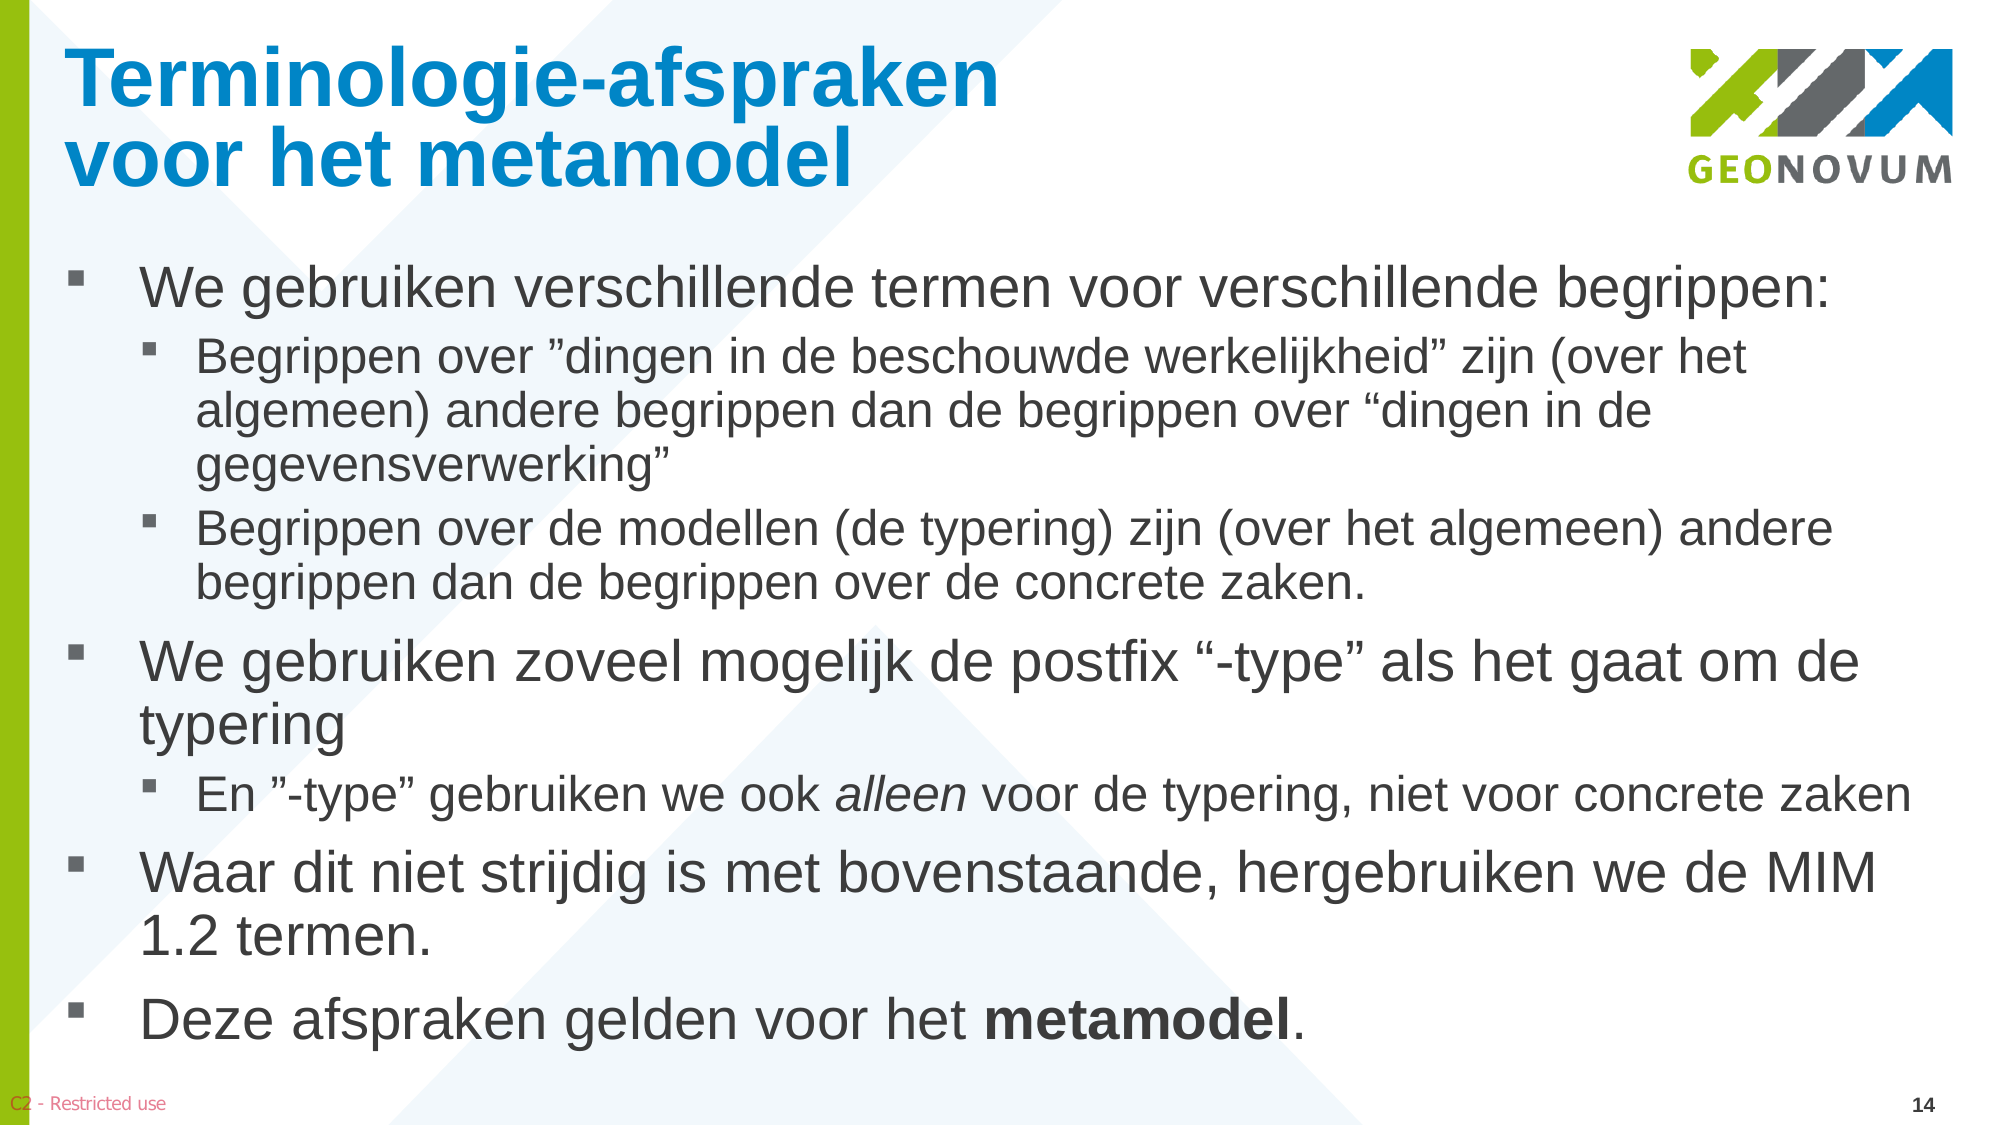

# Terminologie-afspraken voor het metamodel
We gebruiken verschillende termen voor verschillende begrippen:
Begrippen over ”dingen in de beschouwde werkelijkheid” zijn (over het algemeen) andere begrippen dan de begrippen over “dingen in de gegevensverwerking”
Begrippen over de modellen (de typering) zijn (over het algemeen) andere begrippen dan de begrippen over de concrete zaken.
We gebruiken zoveel mogelijk de postfix “-type” als het gaat om de typering
En ”-type” gebruiken we ook alleen voor de typering, niet voor concrete zaken
Waar dit niet strijdig is met bovenstaande, hergebruiken we de MIM 1.2 termen.
Deze afspraken gelden voor het metamodel.
14